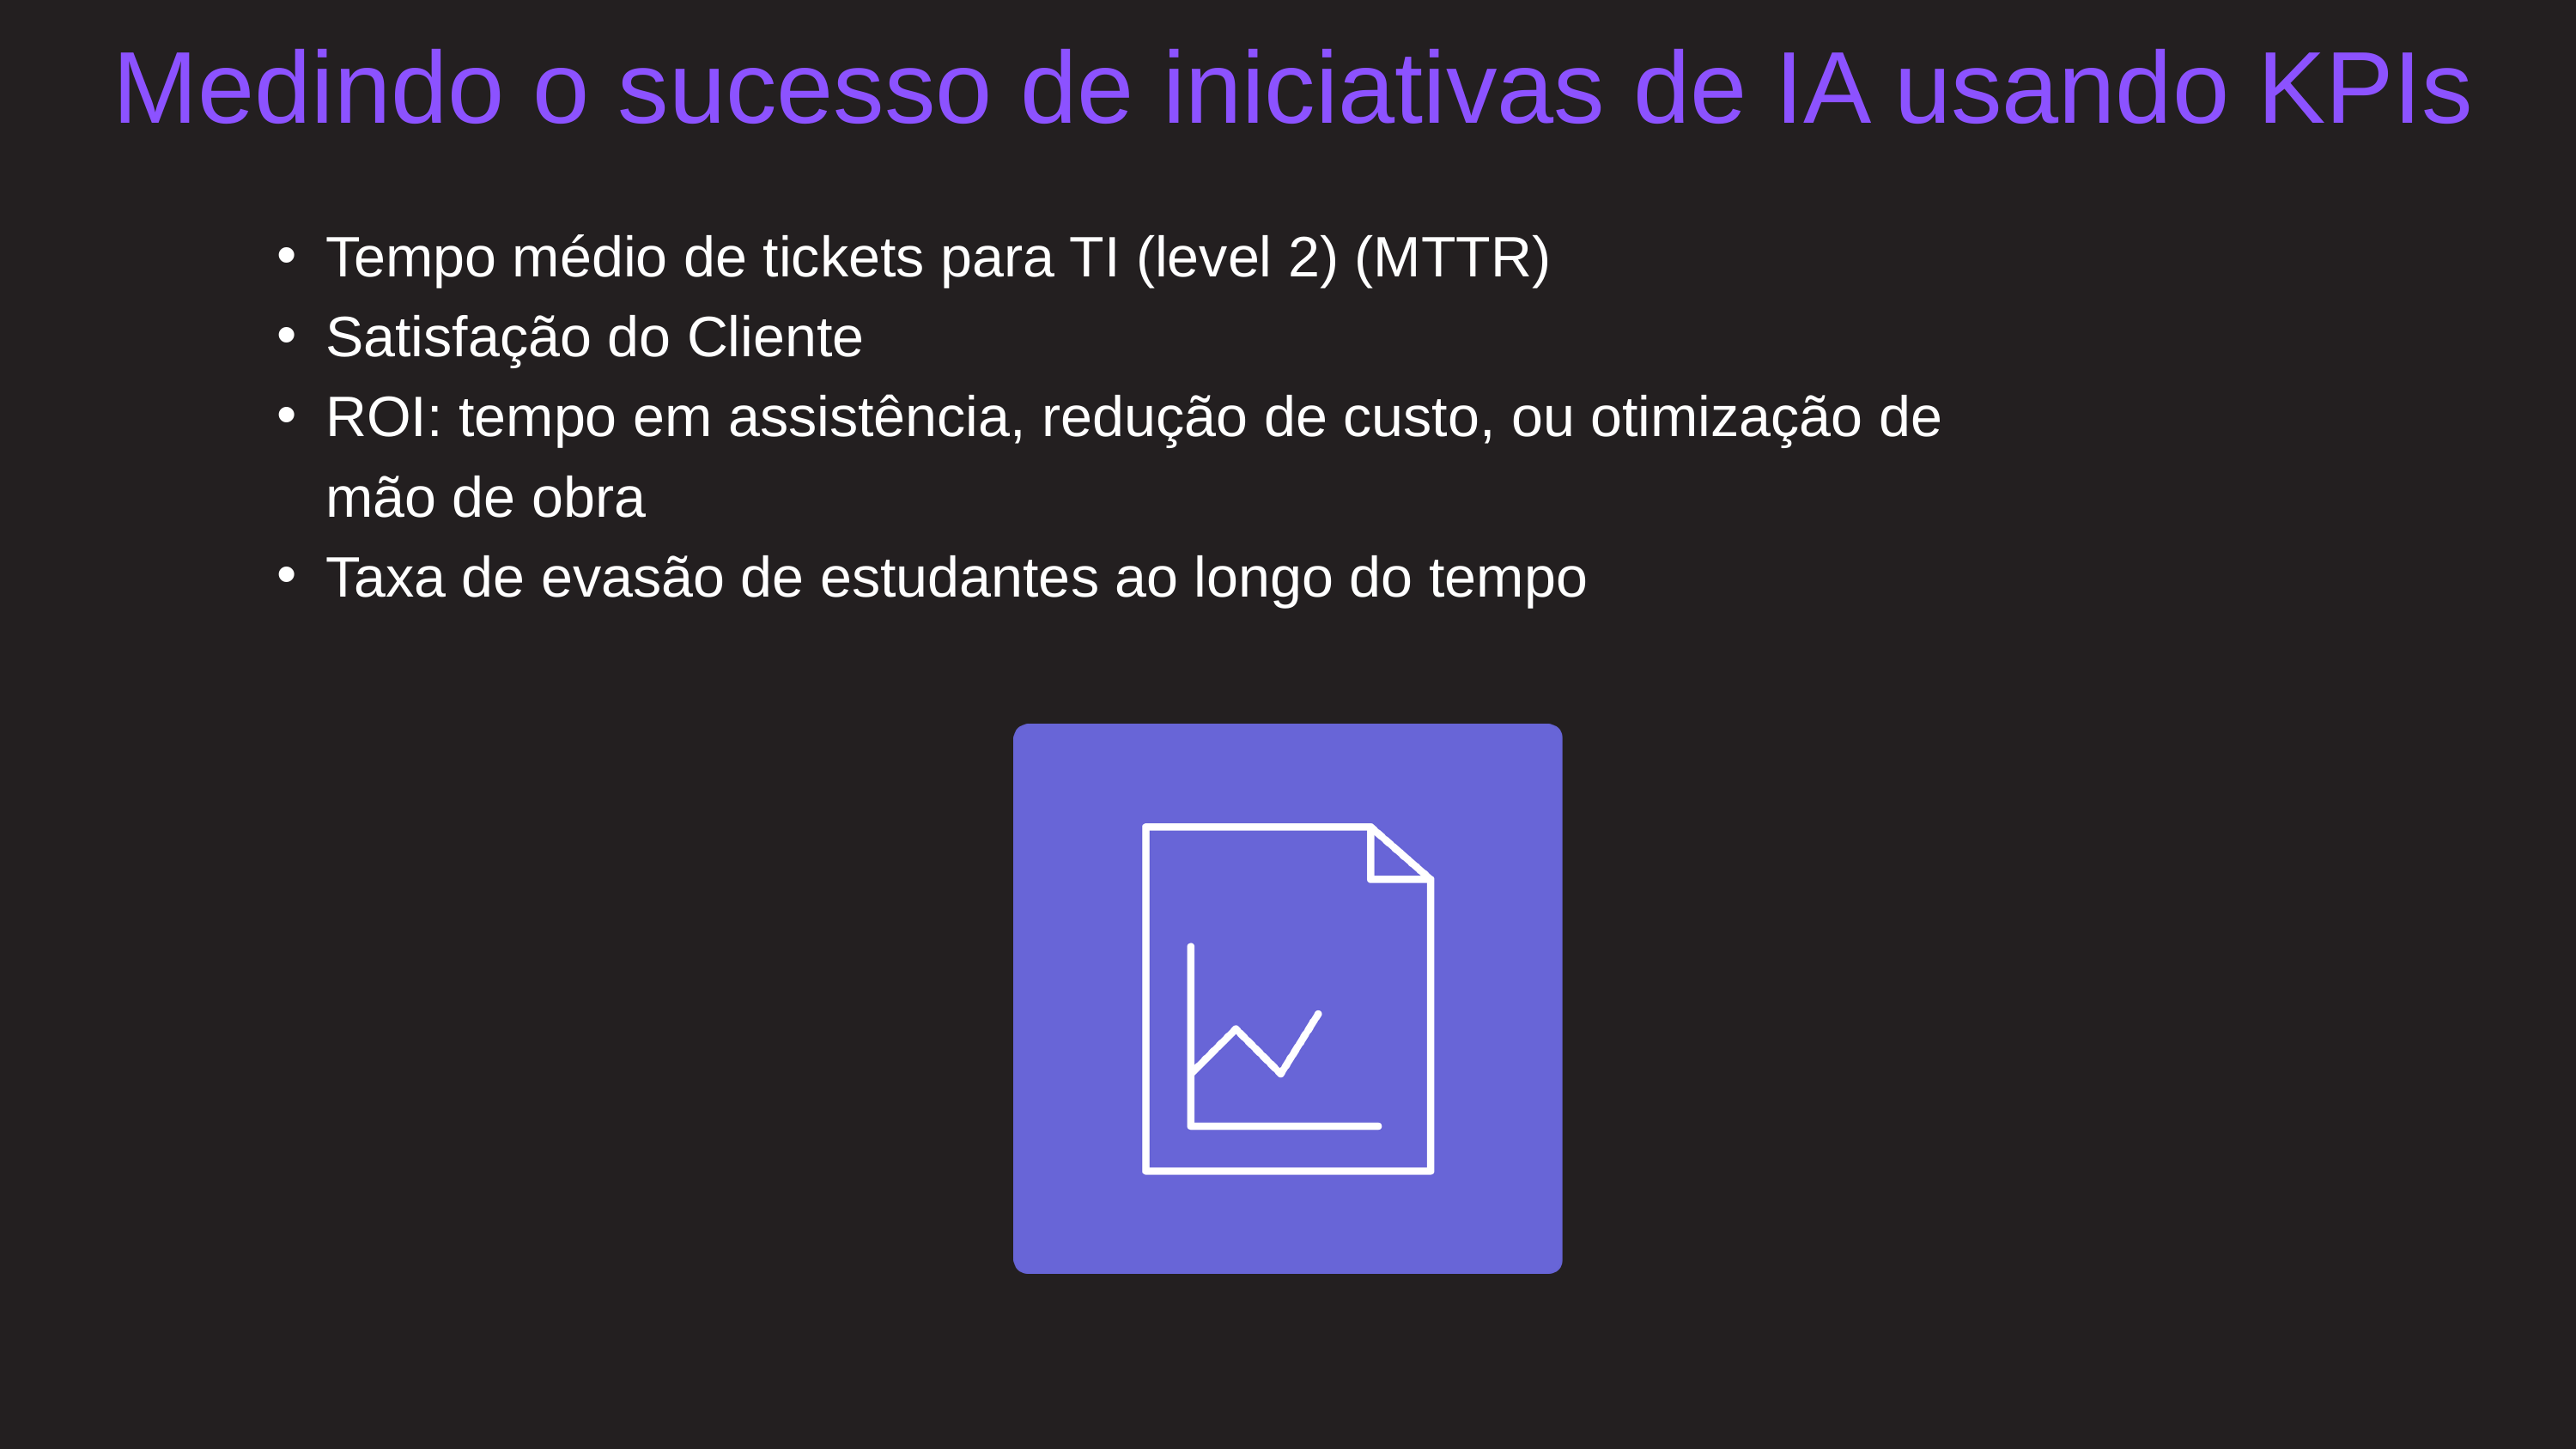

Medindo o sucesso de iniciativas de IA usando KPIs
Tempo médio de tickets para TI (level 2) (MTTR)
Satisfação do Cliente
ROI: tempo em assistência, redução de custo, ou otimização de mão de obra
Taxa de evasão de estudantes ao longo do tempo